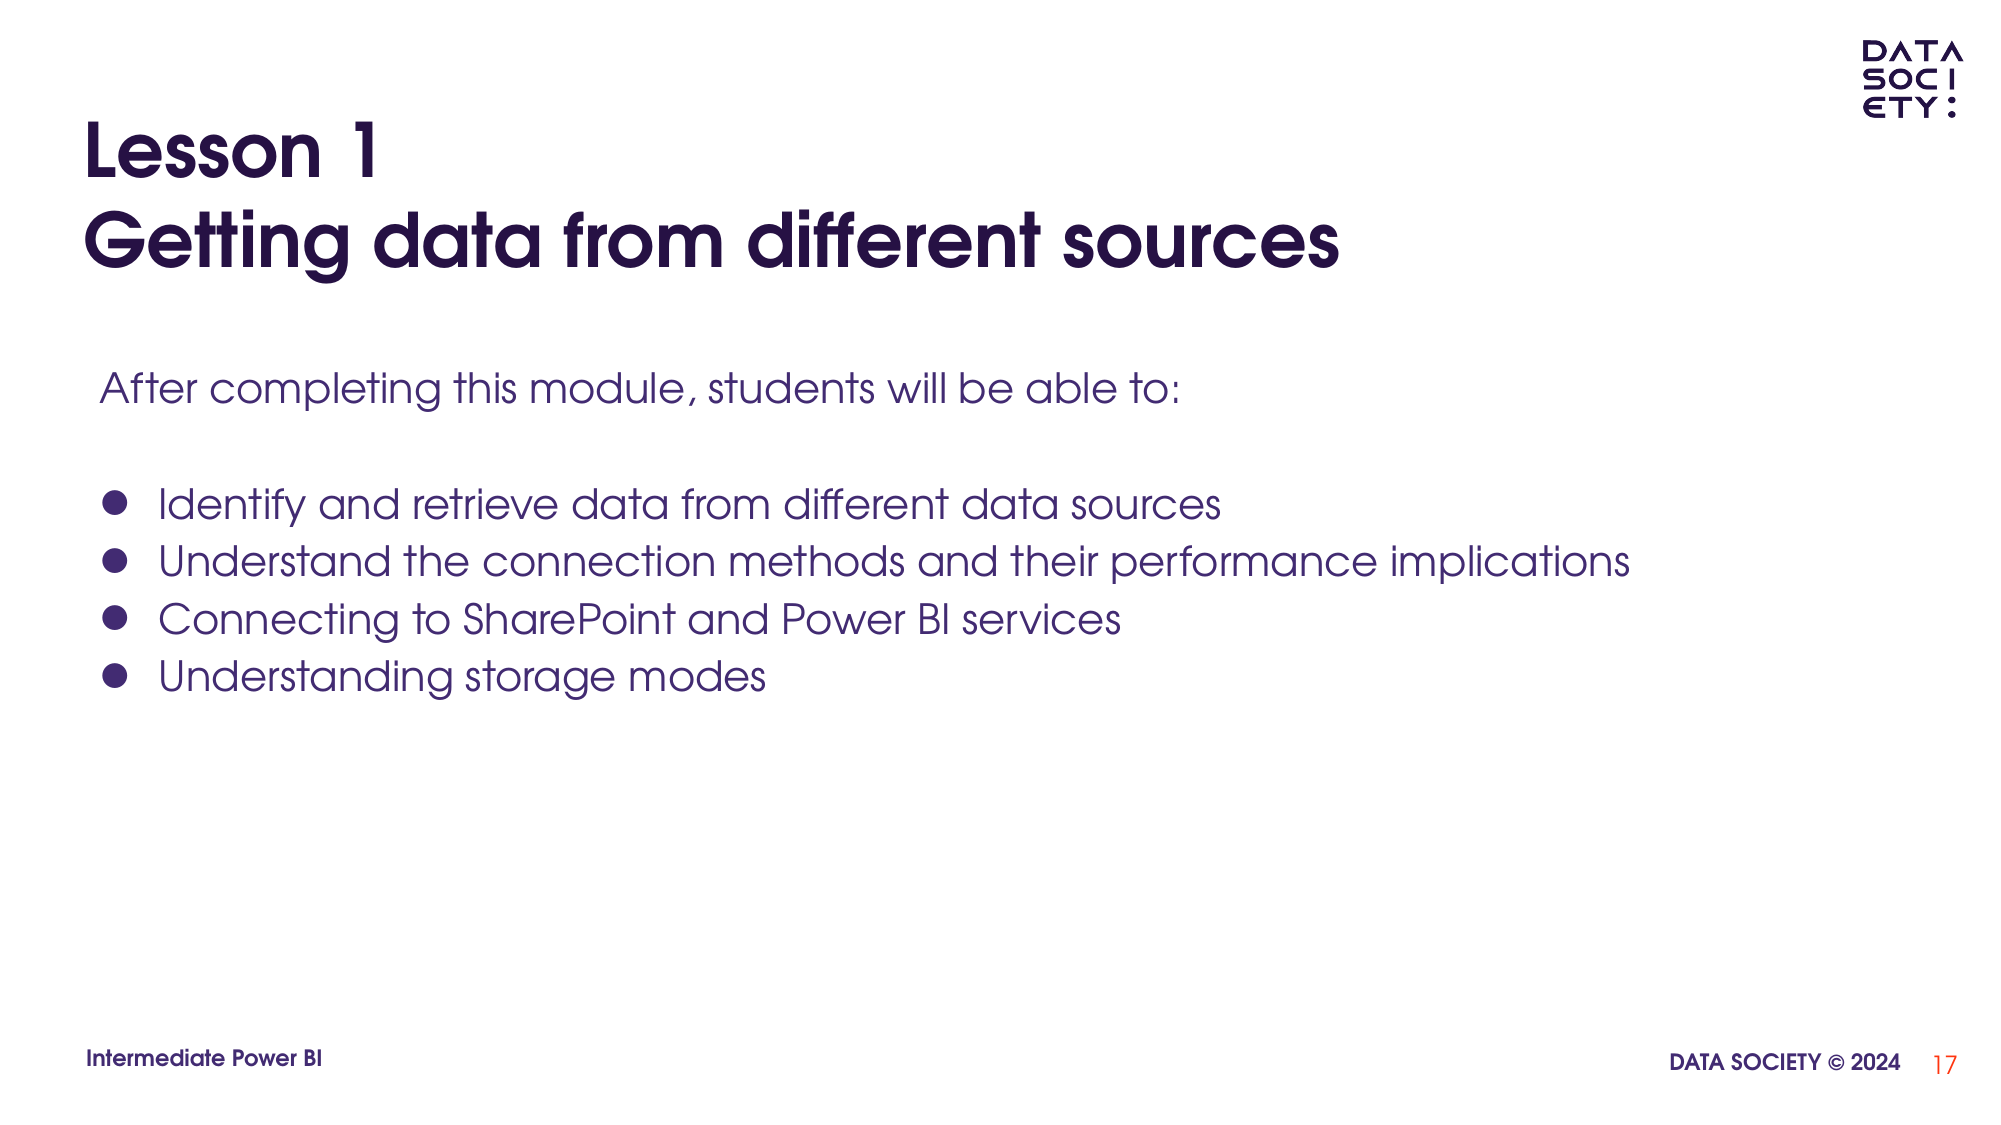

# Lesson 1 Getting data from different sources
After completing this module, students will be able to:

Identify and retrieve data from different data sources
Understand the connection methods and their performance implications
Connecting to SharePoint and Power BI services
Understanding storage modes

17